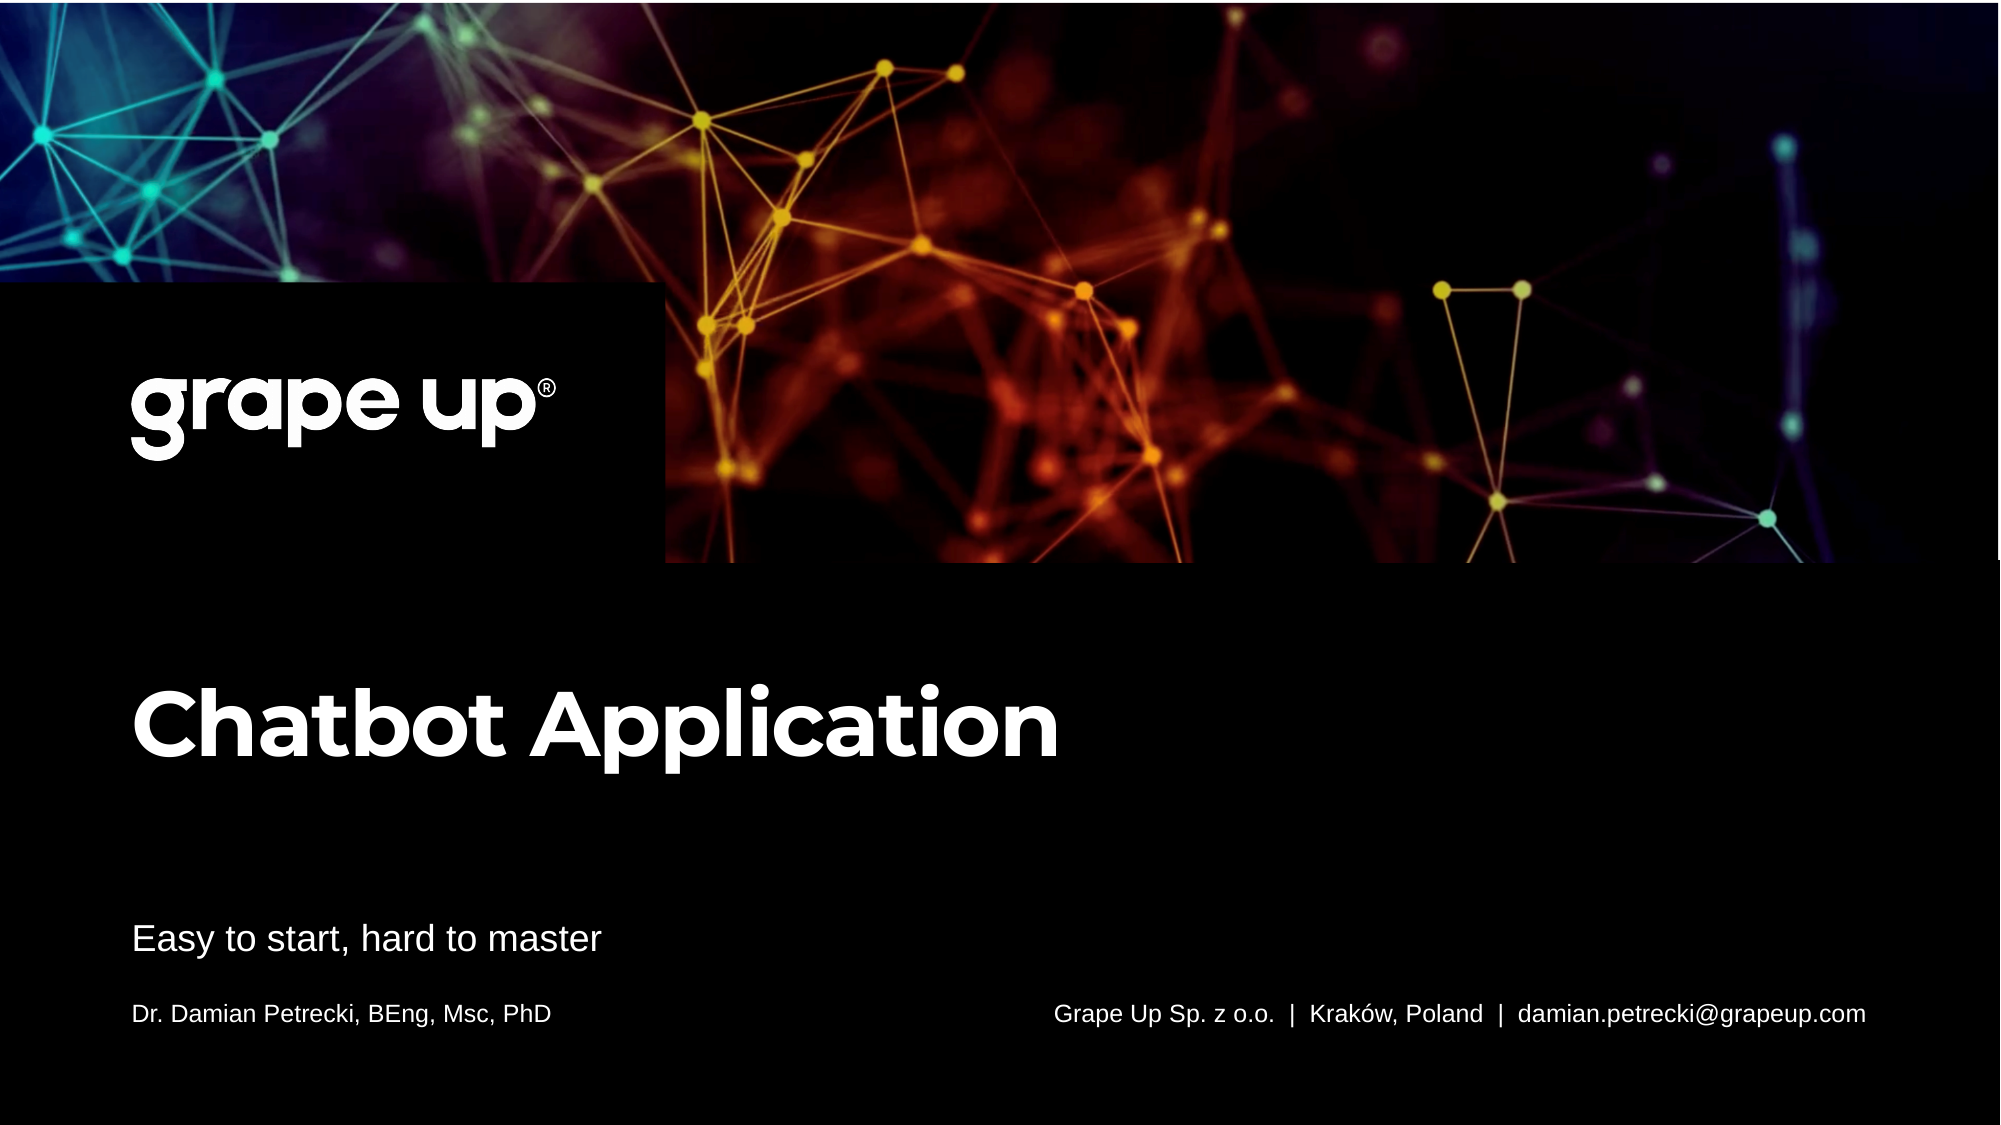

# Chatbot Application
Easy to start, hard to master
Dr. Damian Petrecki, BEng, Msc, PhD

Grape Up Sp. z o.o.  |  Kraków, Poland  |  damian.petrecki@grapeup.com